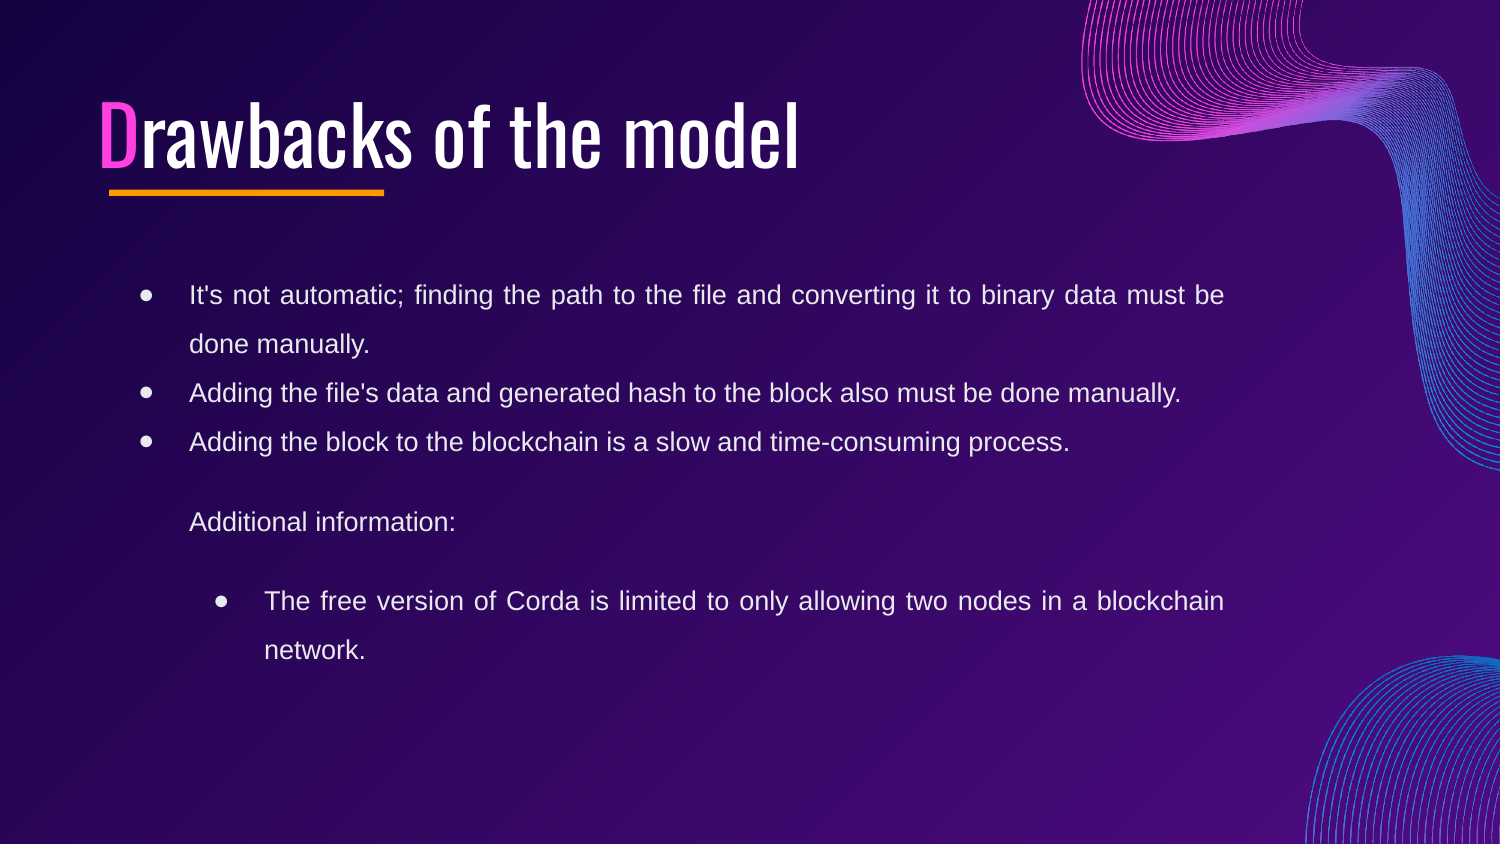

Drawbacks of the model

It's not automatic; finding the path to the file and converting it to binary data must be done manually.
Adding the file's data and generated hash to the block also must be done manually.
Adding the block to the blockchain is a slow and time-consuming process.
Additional information:
The free version of Corda is limited to only allowing two nodes in a blockchain network.